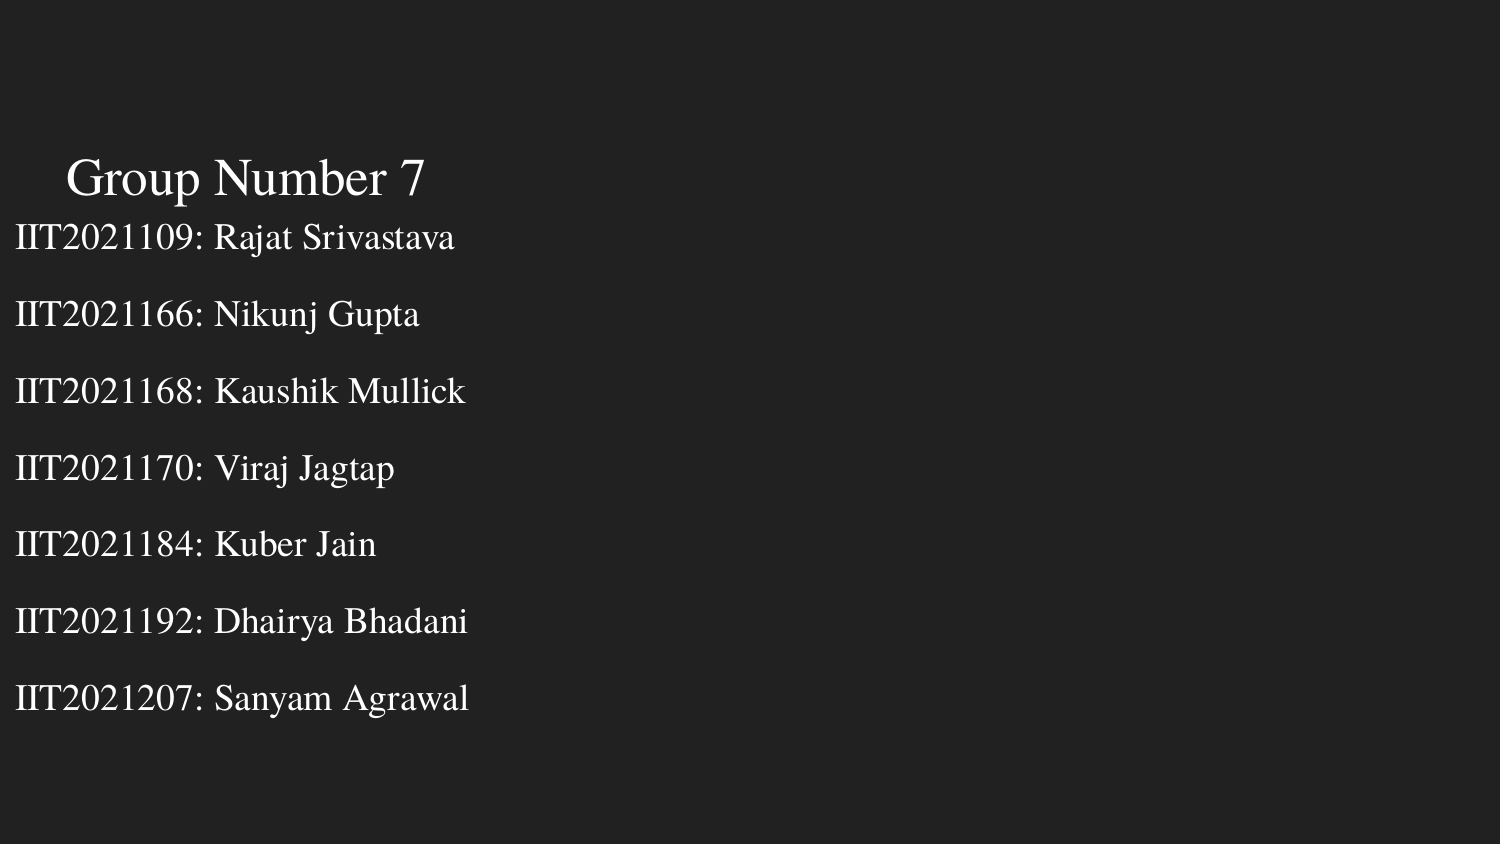

# Group Number 7
IIT2021109: Rajat Srivastava
IIT2021166: Nikunj Gupta
IIT2021168: Kaushik Mullick
IIT2021170: Viraj Jagtap
IIT2021184: Kuber Jain
IIT2021192: Dhairya Bhadani
IIT2021207: Sanyam Agrawal